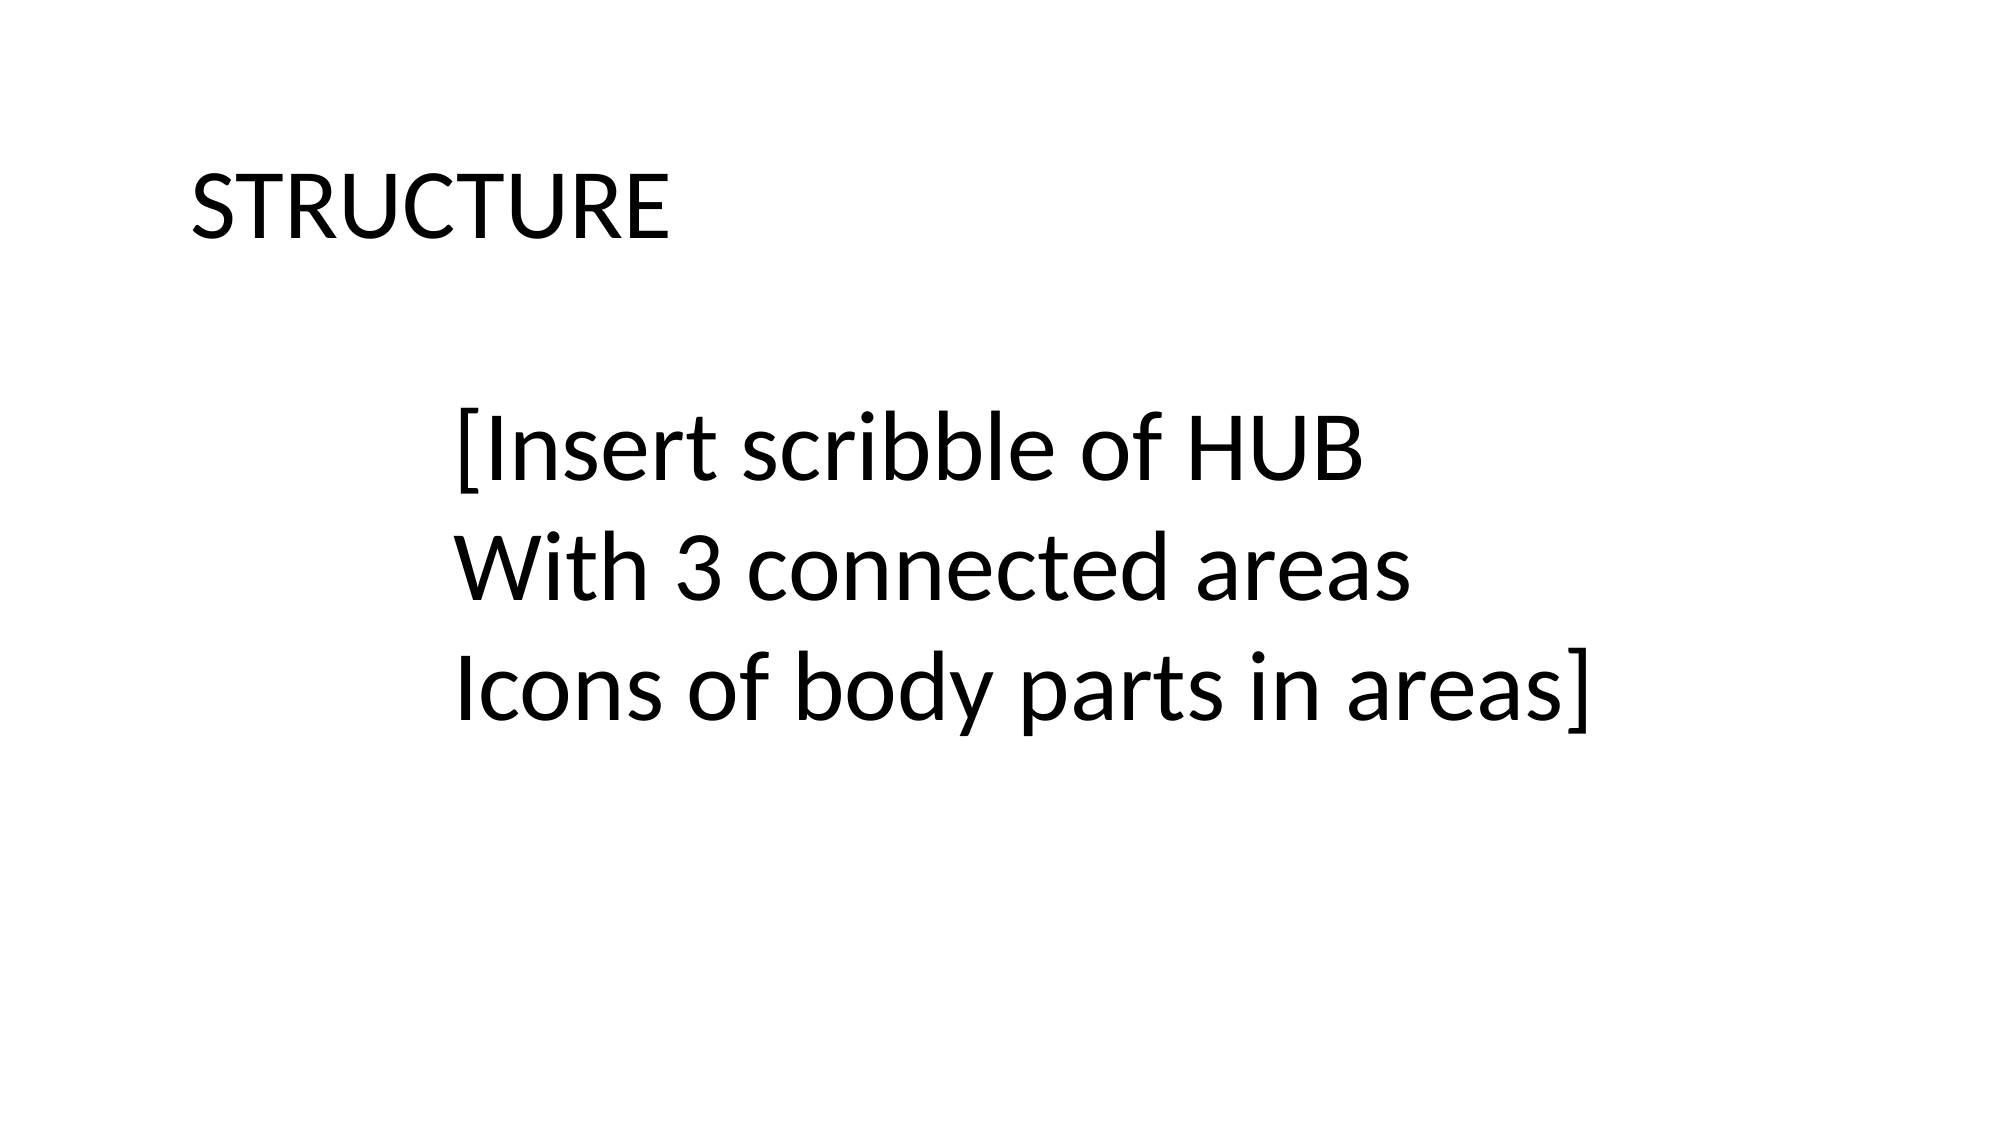

STRUCTURE
[Insert scribble of HUB
With 3 connected areas
Icons of body parts in areas]